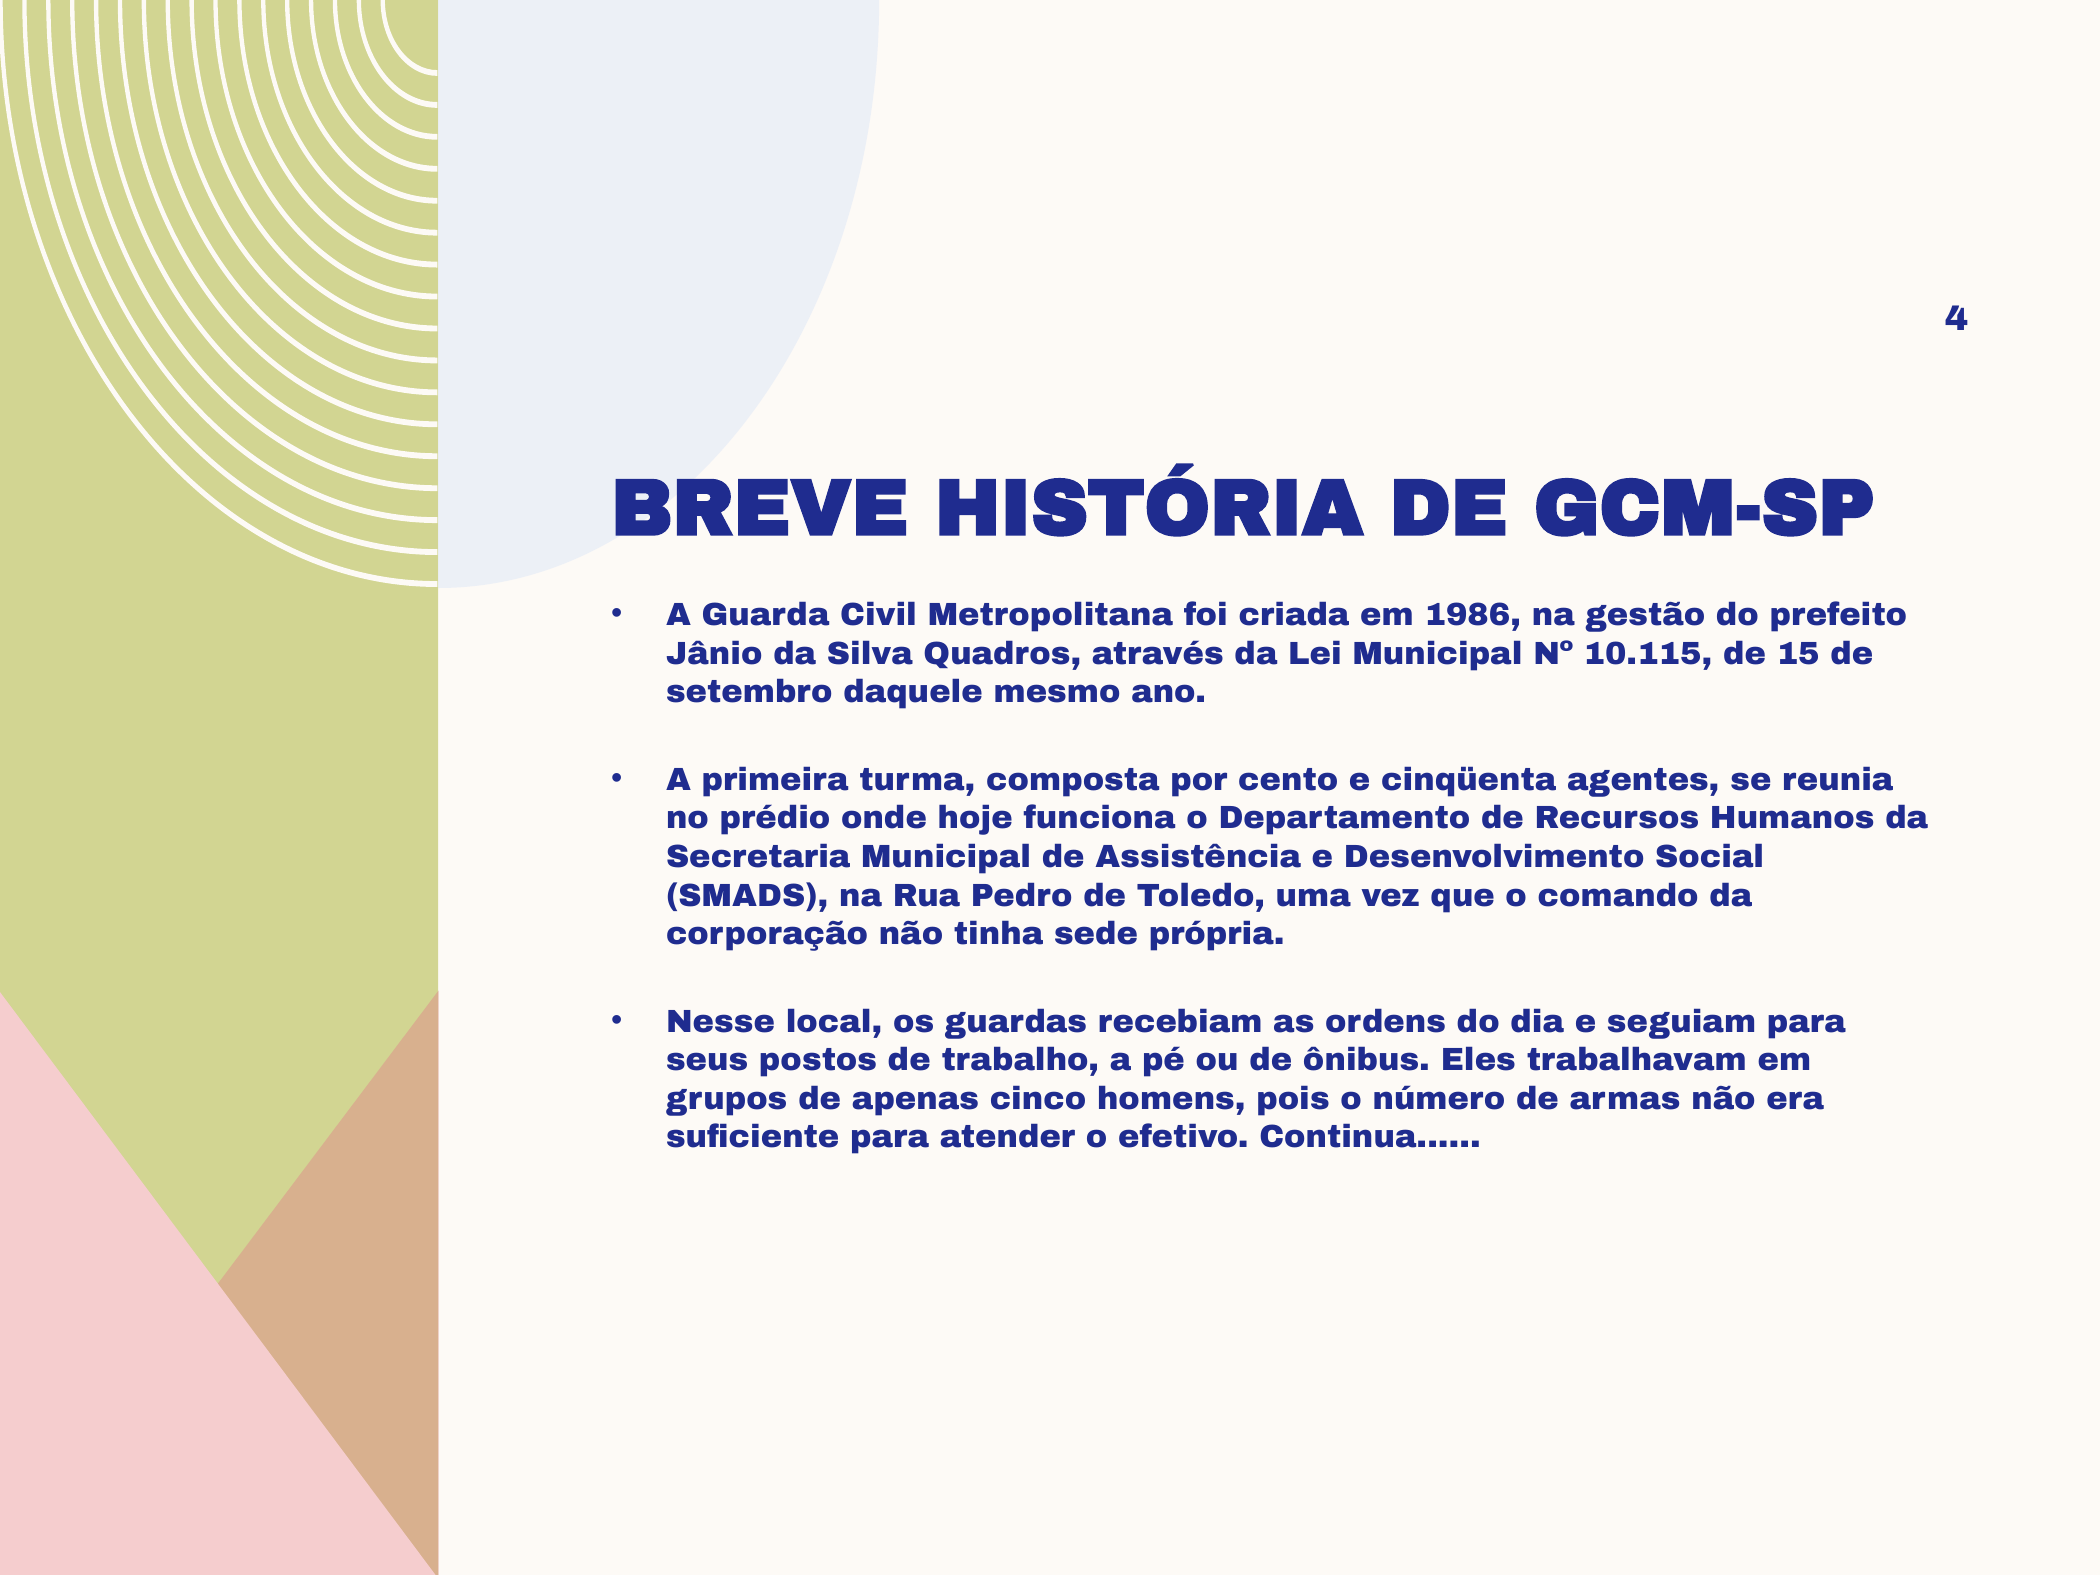

4
# Breve história de GCM-sp
A Guarda Civil Metropolitana foi criada em 1986, na gestão do prefeito Jânio da Silva Quadros, através da Lei Municipal Nº 10.115, de 15 de setembro daquele mesmo ano.

A primeira turma, composta por cento e cinqüenta agentes, se reunia no prédio onde hoje funciona o Departamento de Recursos Humanos da Secretaria Municipal de Assistência e Desenvolvimento Social (SMADS), na Rua Pedro de Toledo, uma vez que o comando da corporação não tinha sede própria.

Nesse local, os guardas recebiam as ordens do dia e seguiam para seus postos de trabalho, a pé ou de ônibus. Eles trabalhavam em grupos de apenas cinco homens, pois o número de armas não era suficiente para atender o efetivo. Continua......